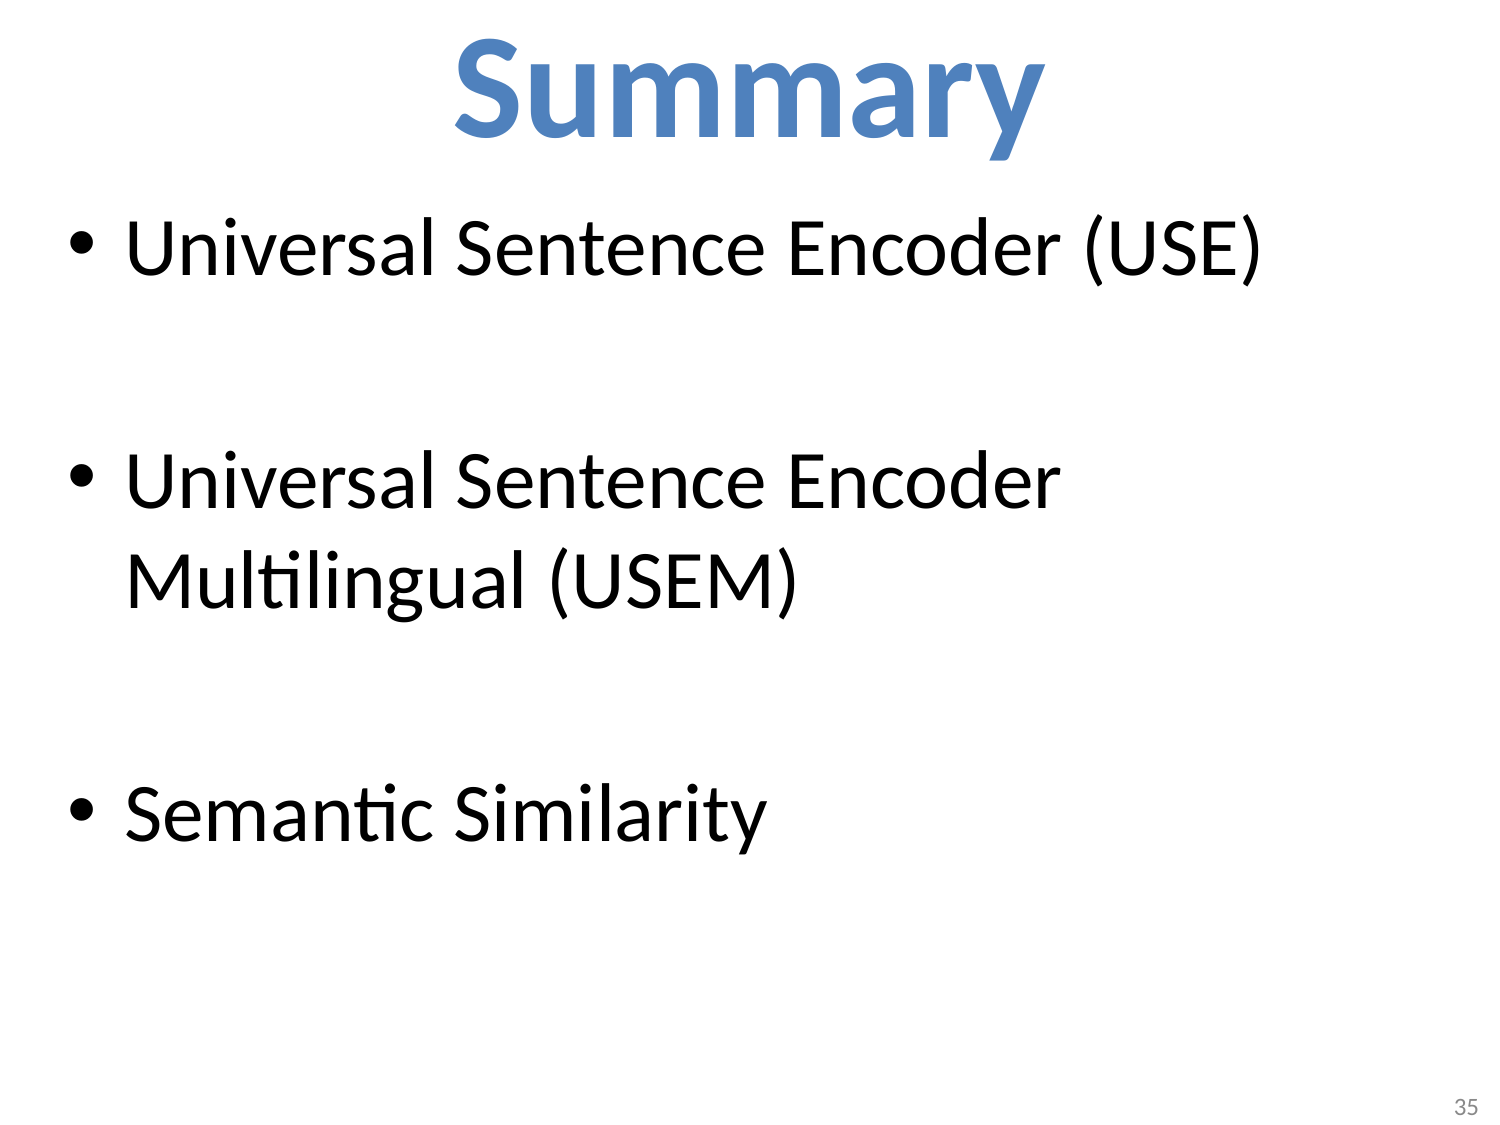

# Summary
Universal Sentence Encoder (USE)

Universal Sentence Encoder Multilingual (USEM)

Semantic Similarity
35